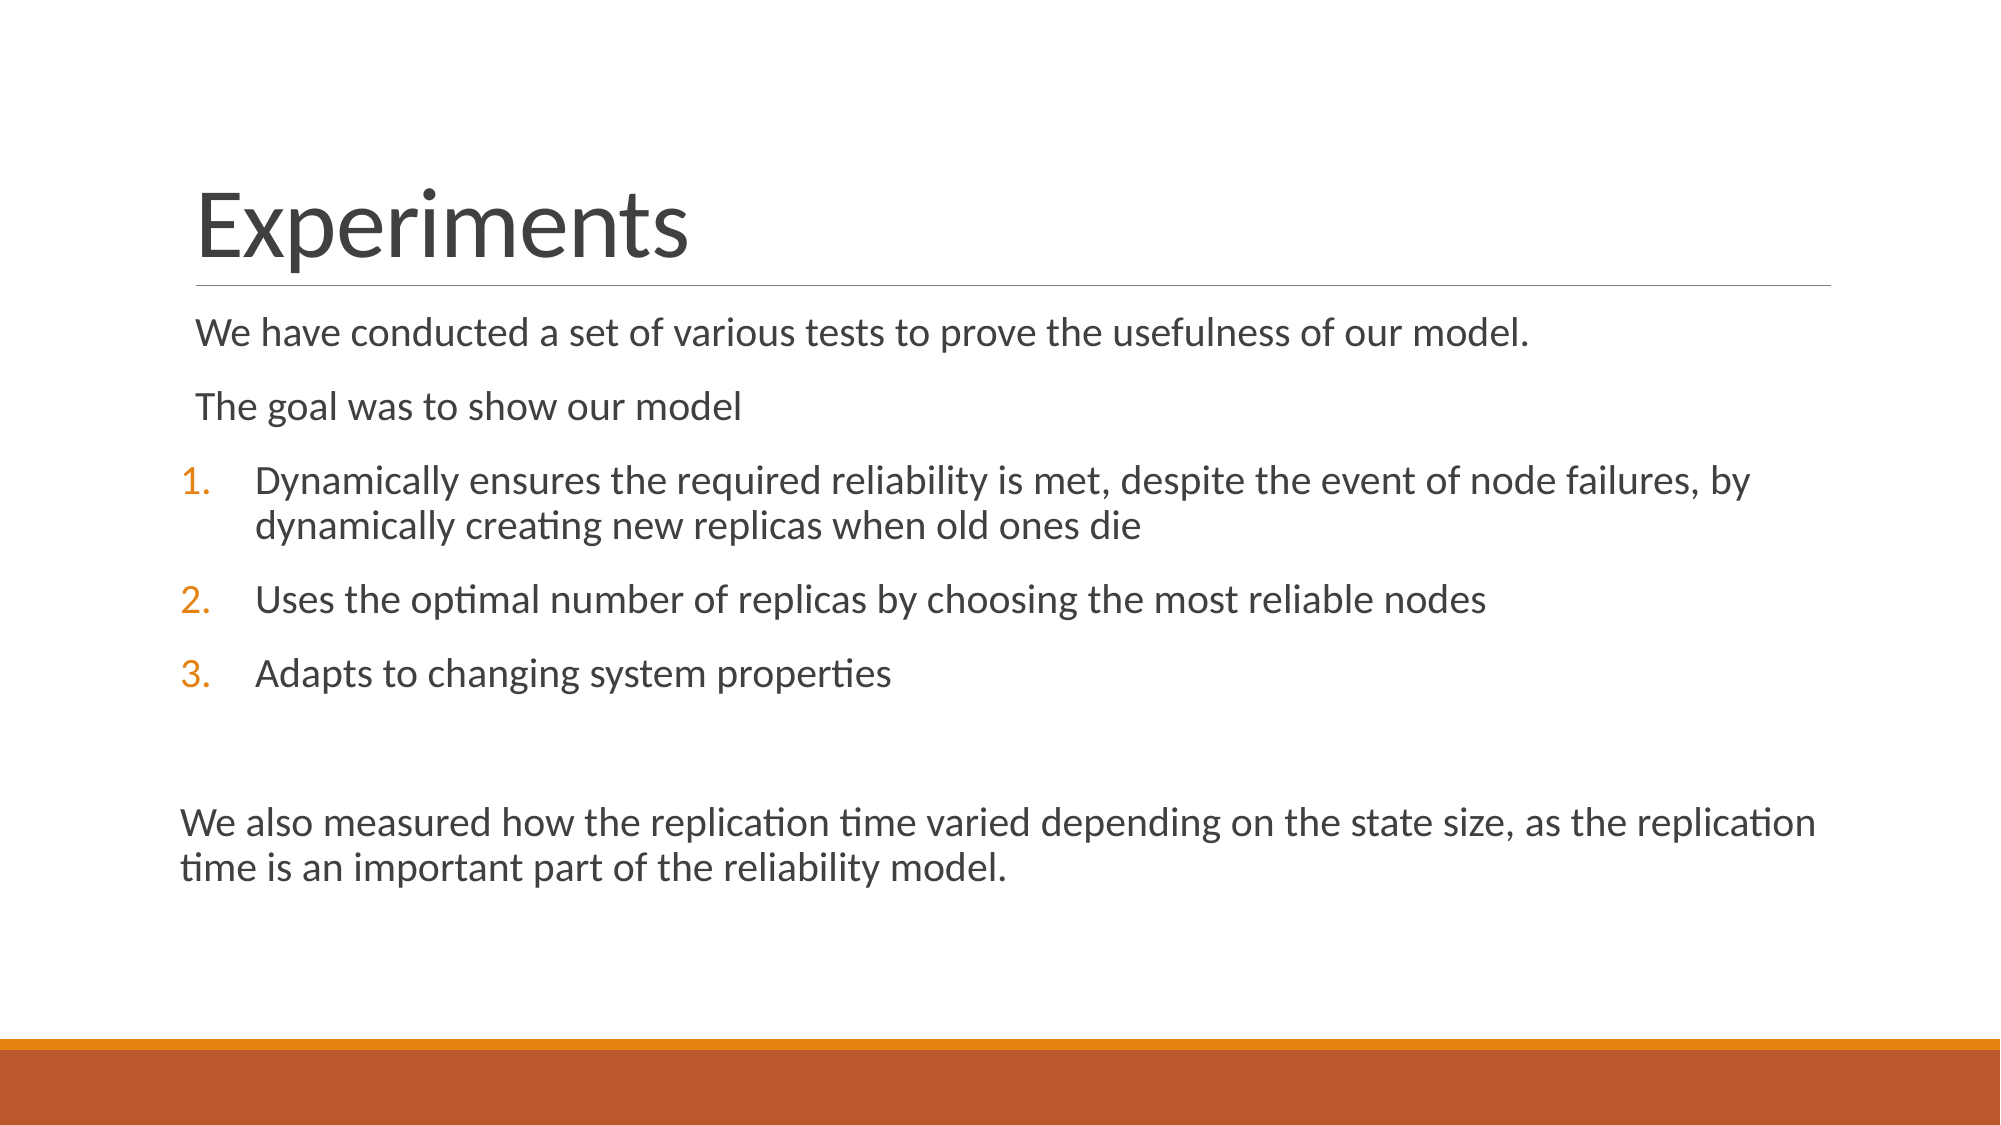

# Experiments
We have conducted a set of various tests to prove the usefulness of our model.
The goal was to show our model
Dynamically ensures the required reliability is met, despite the event of node failures, by dynamically creating new replicas when old ones die
Uses the optimal number of replicas by choosing the most reliable nodes
Adapts to changing system properties

We also measured how the replication time varied depending on the state size, as the replication time is an important part of the reliability model.